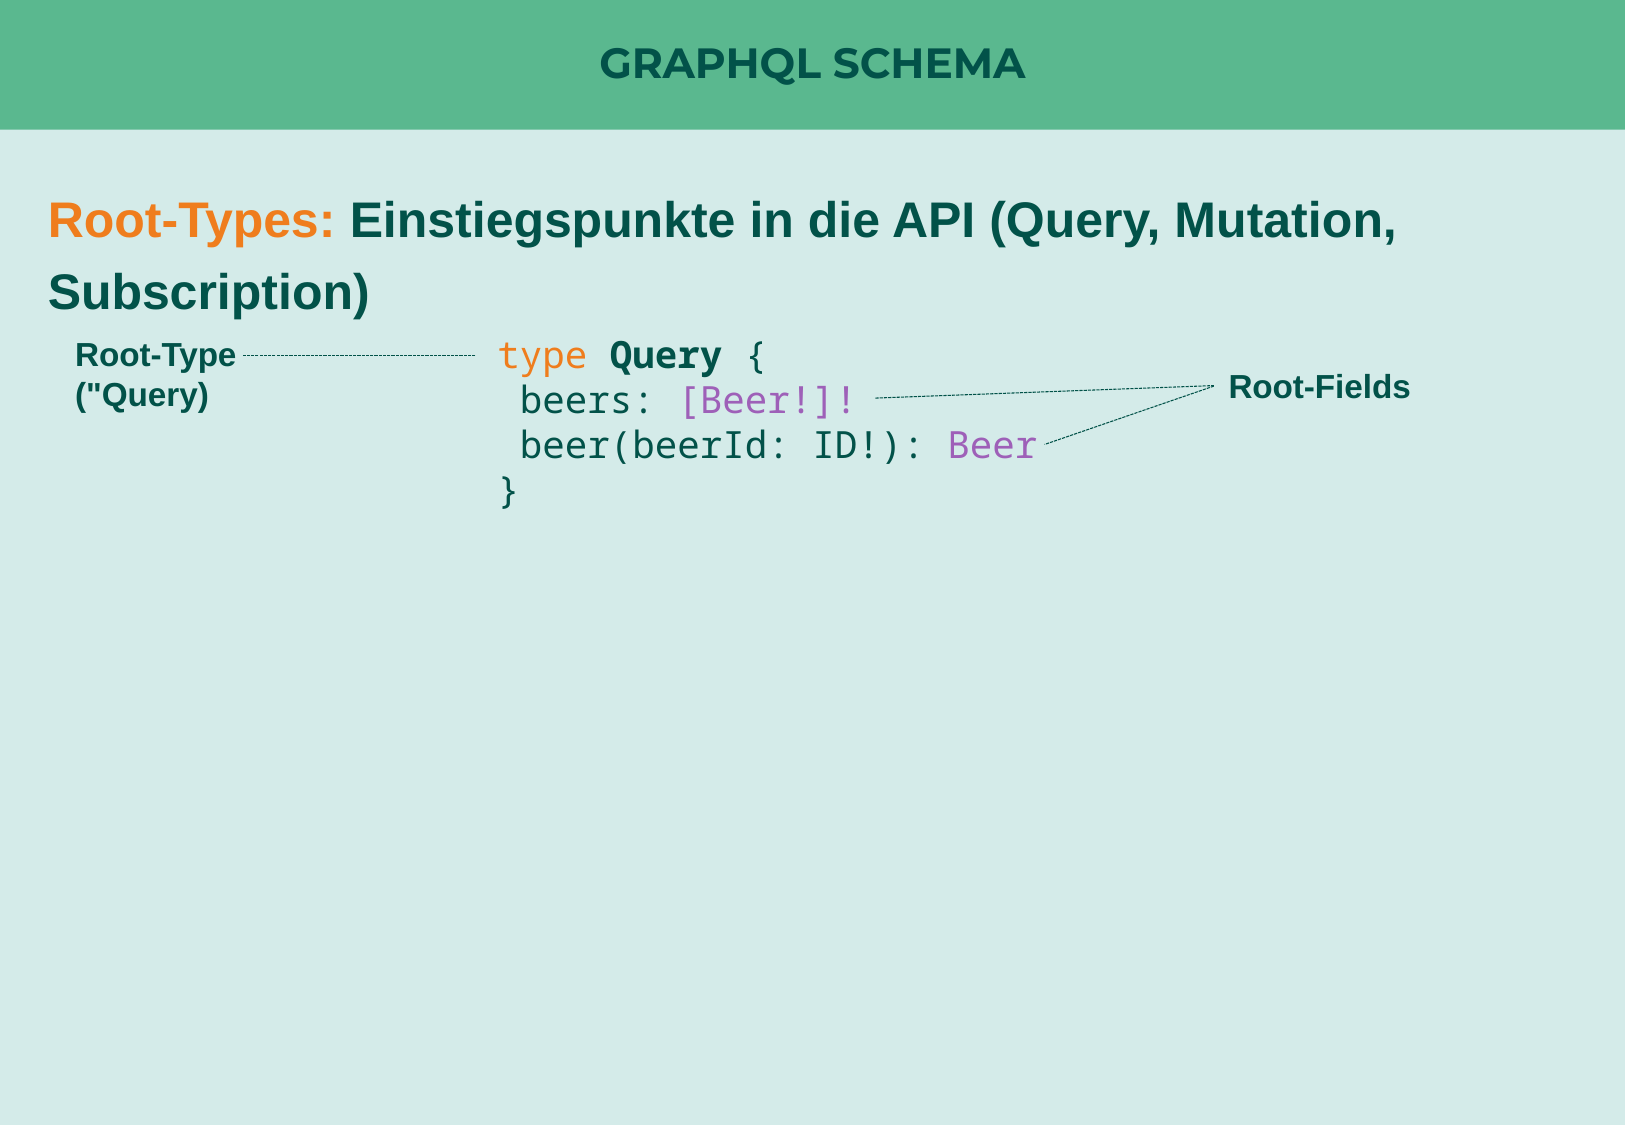

# GraphQL Schema
Root-Types: Einstiegspunkte in die API (Query, Mutation, Subscription)
type Query {
 beers: [Beer!]!
 beer(beerId: ID!): Beer
}

Root-Type
("Query)
Root-Fields